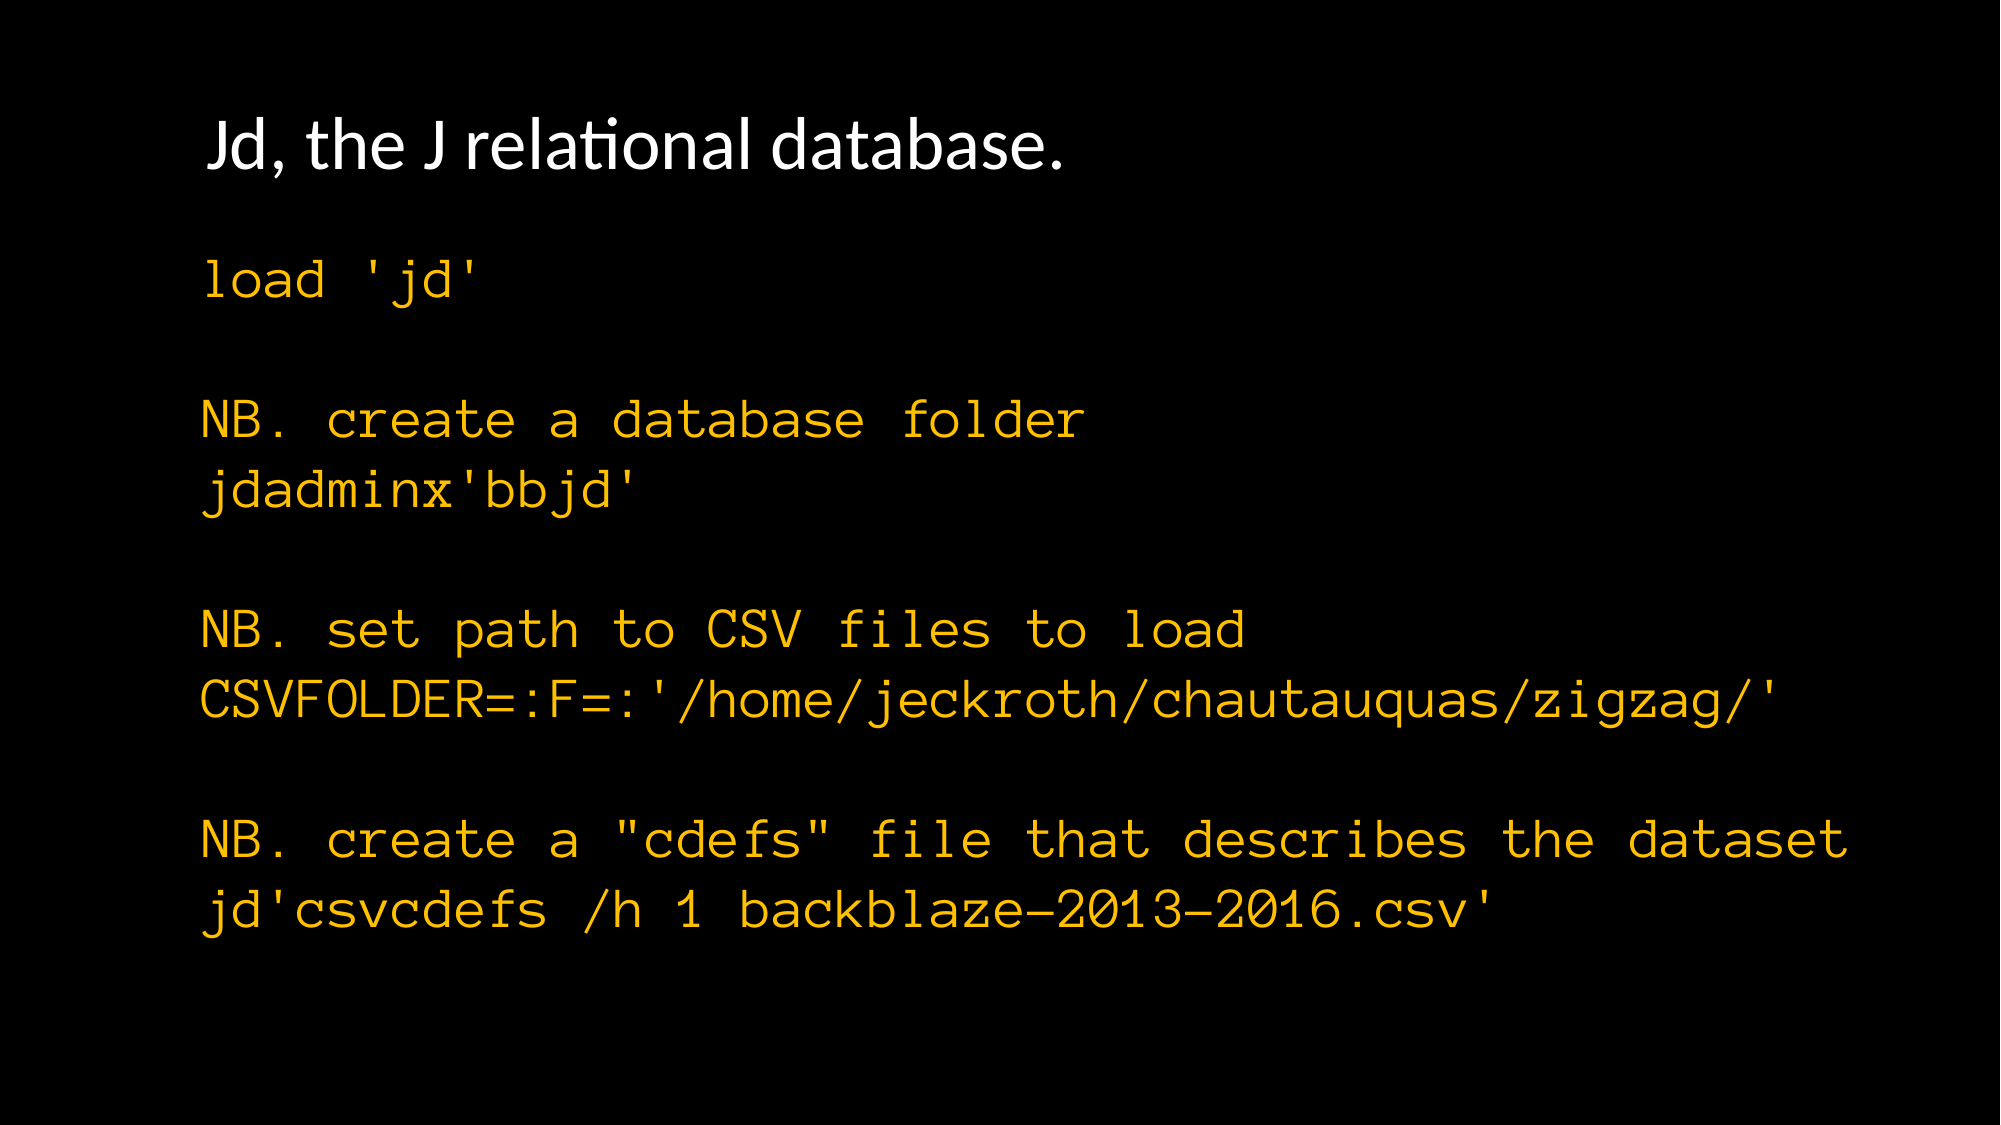

Jd, the J relational database.
	load 'jd'

	NB. create a database folder
	jdadminx'bbjd'

	NB. set path to CSV files to load
	CSVFOLDER=:F=:'/home/jeckroth/chautauquas/zigzag/'

	NB. create a "cdefs" file that describes the dataset
	jd'csvcdefs /h 1 backblaze-2013-2016.csv'